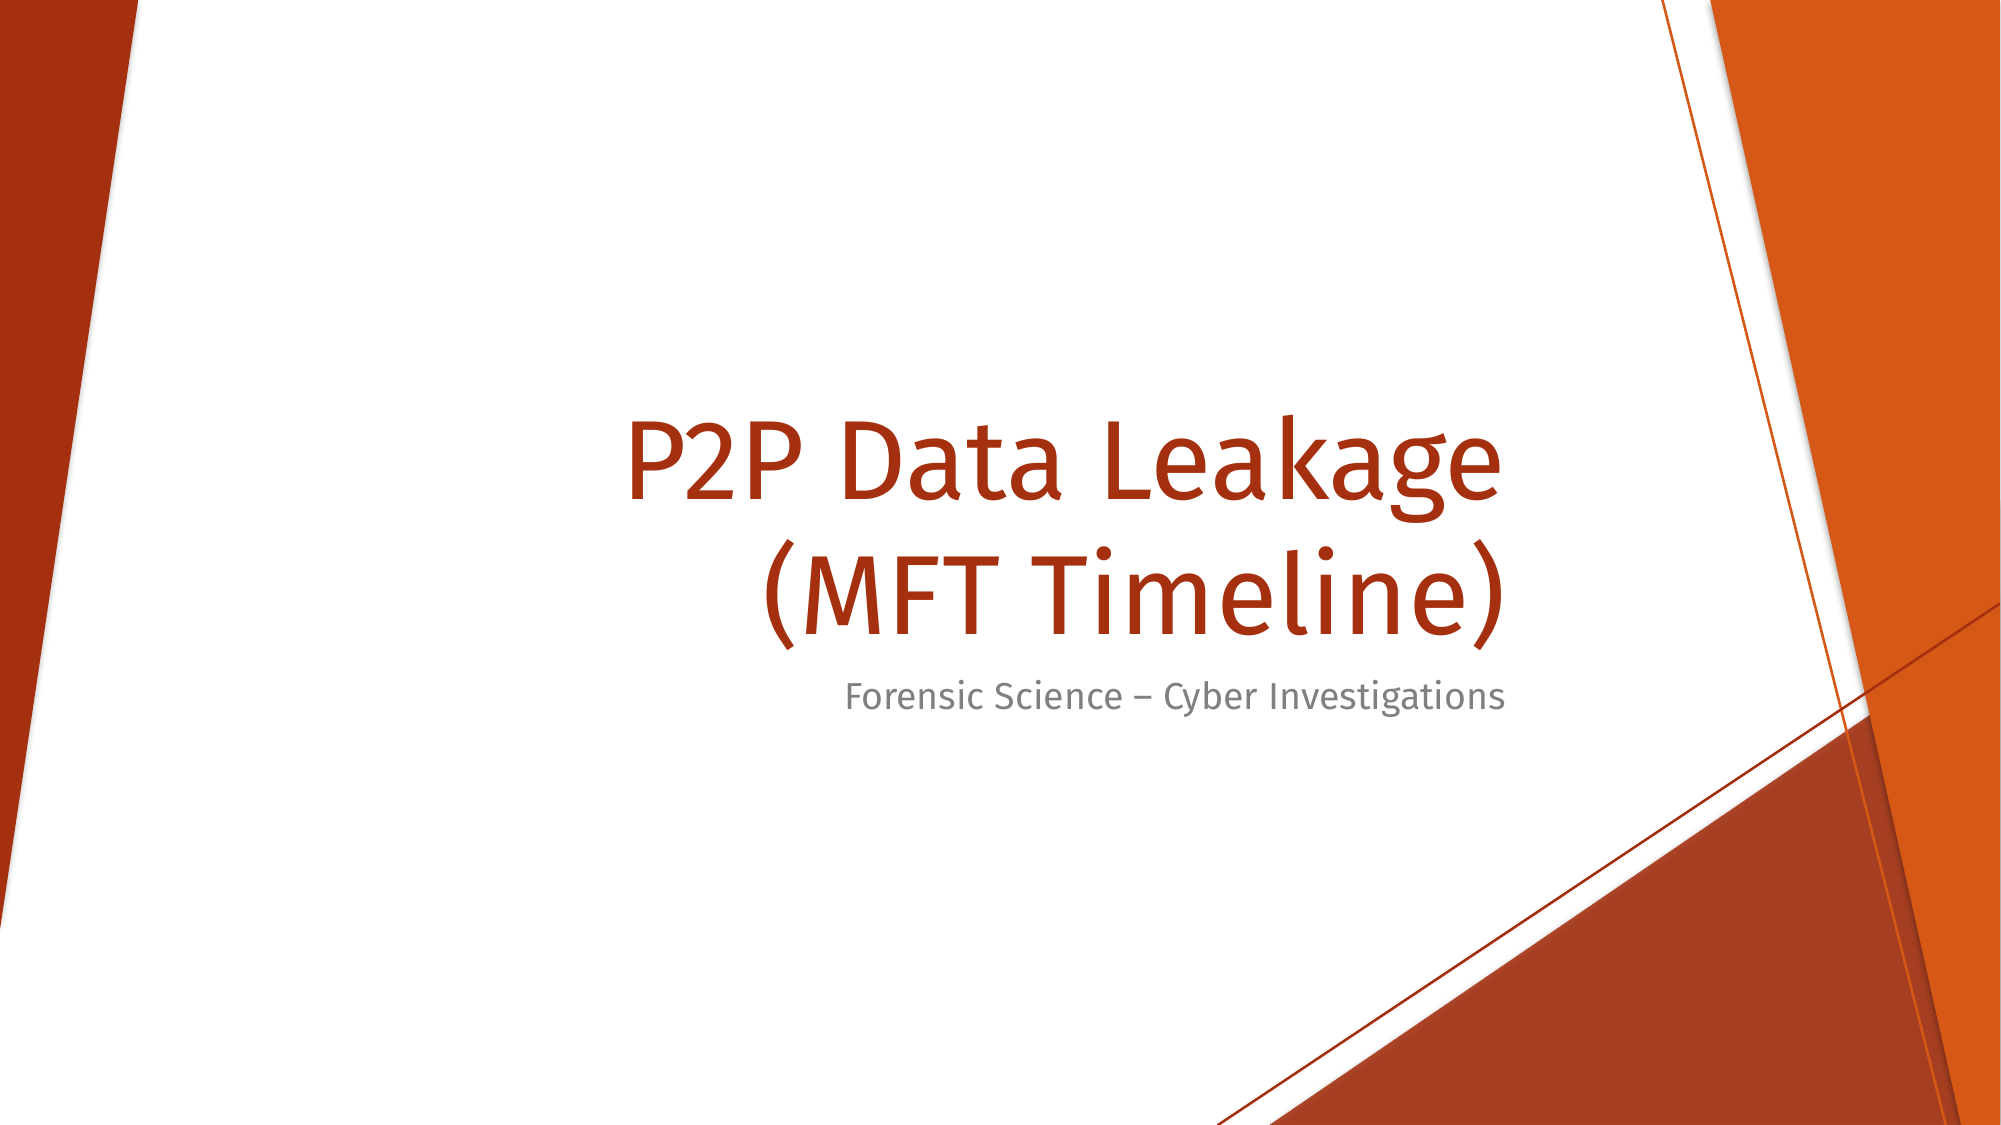

# P2P Data Leakage (MFT Timeline)

Forensic Science – Cyber Investigations